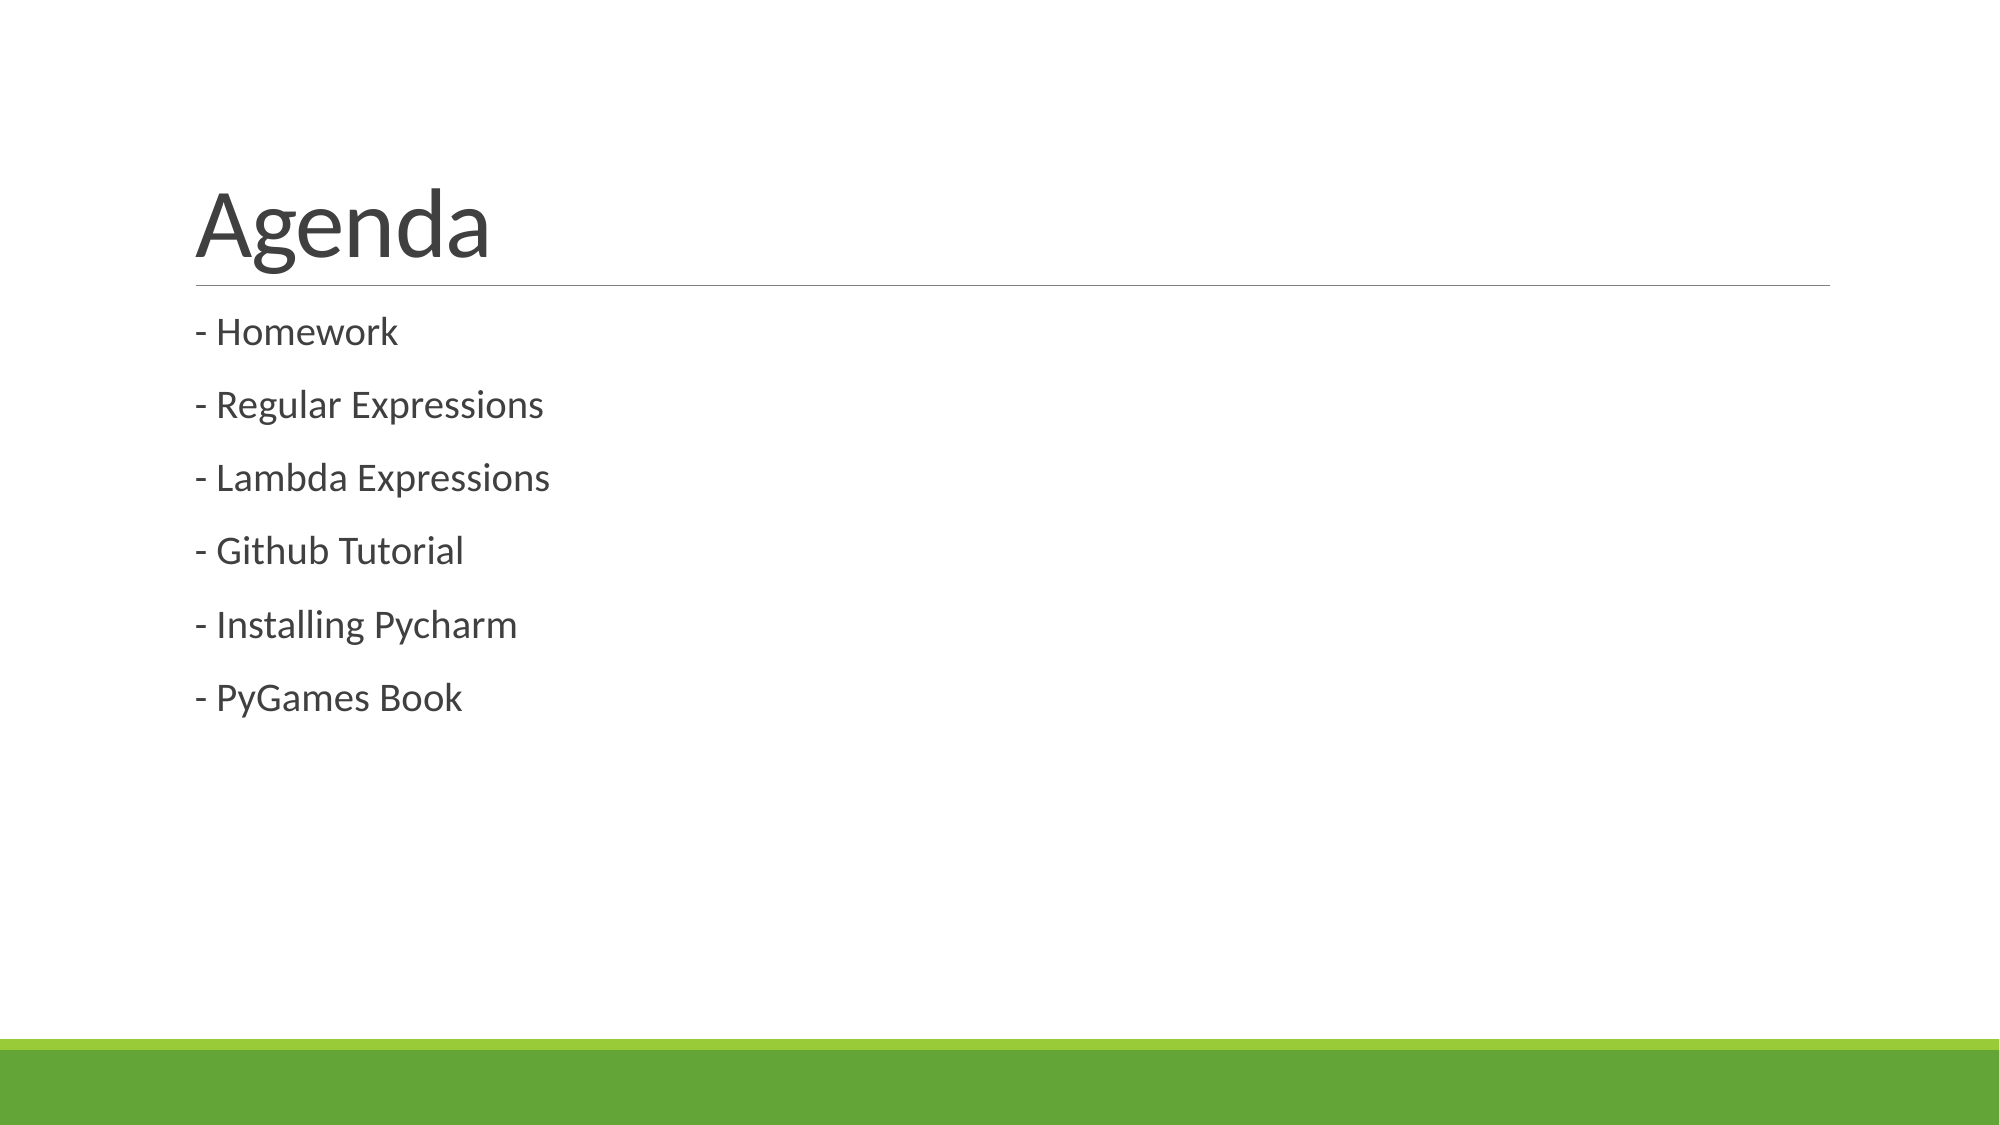

# Agenda
- Homework
- Regular Expressions
- Lambda Expressions
- Github Tutorial
- Installing Pycharm
- PyGames Book